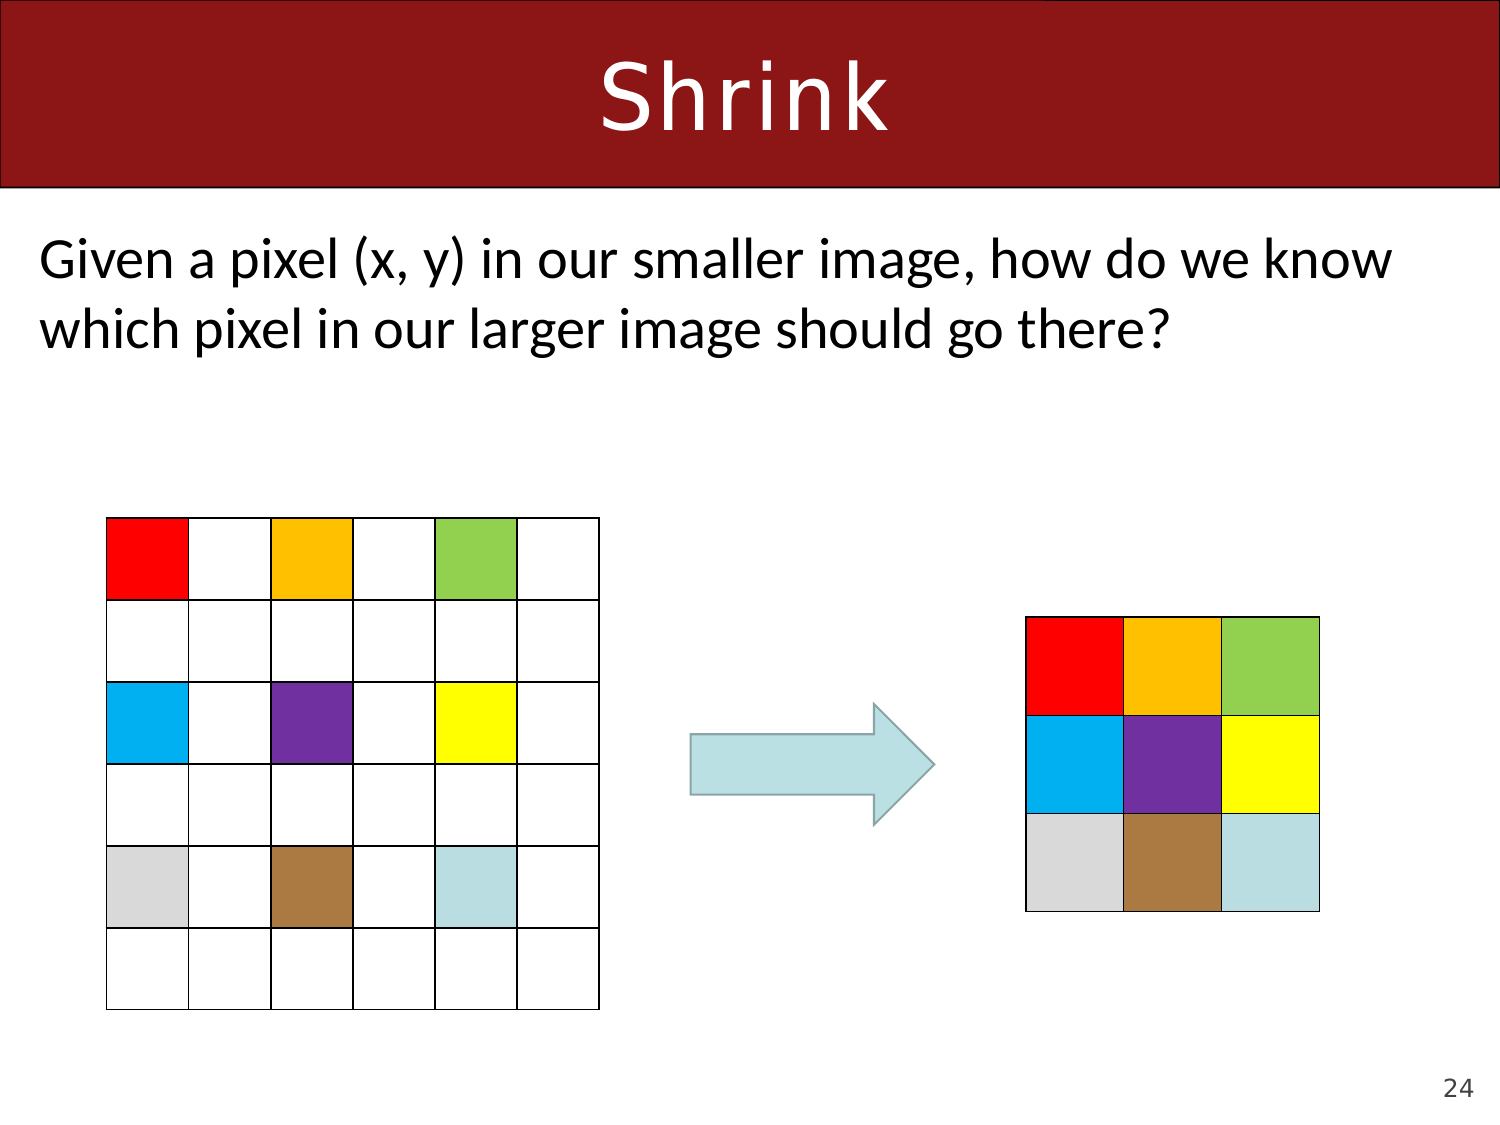

# Shrink
Given a pixel (x, y) in our smaller image, how do we know which pixel in our larger image should go there?
|  |  |  |  |  |  |
| --- | --- | --- | --- | --- | --- |
|  |  |  |  |  |  |
|  |  |  |  |  |  |
|  |  |  |  |  |  |
|  |  |  |  |  |  |
|  |  |  |  |  |  |
|  |  |  |
| --- | --- | --- |
|  |  |  |
|  |  |  |